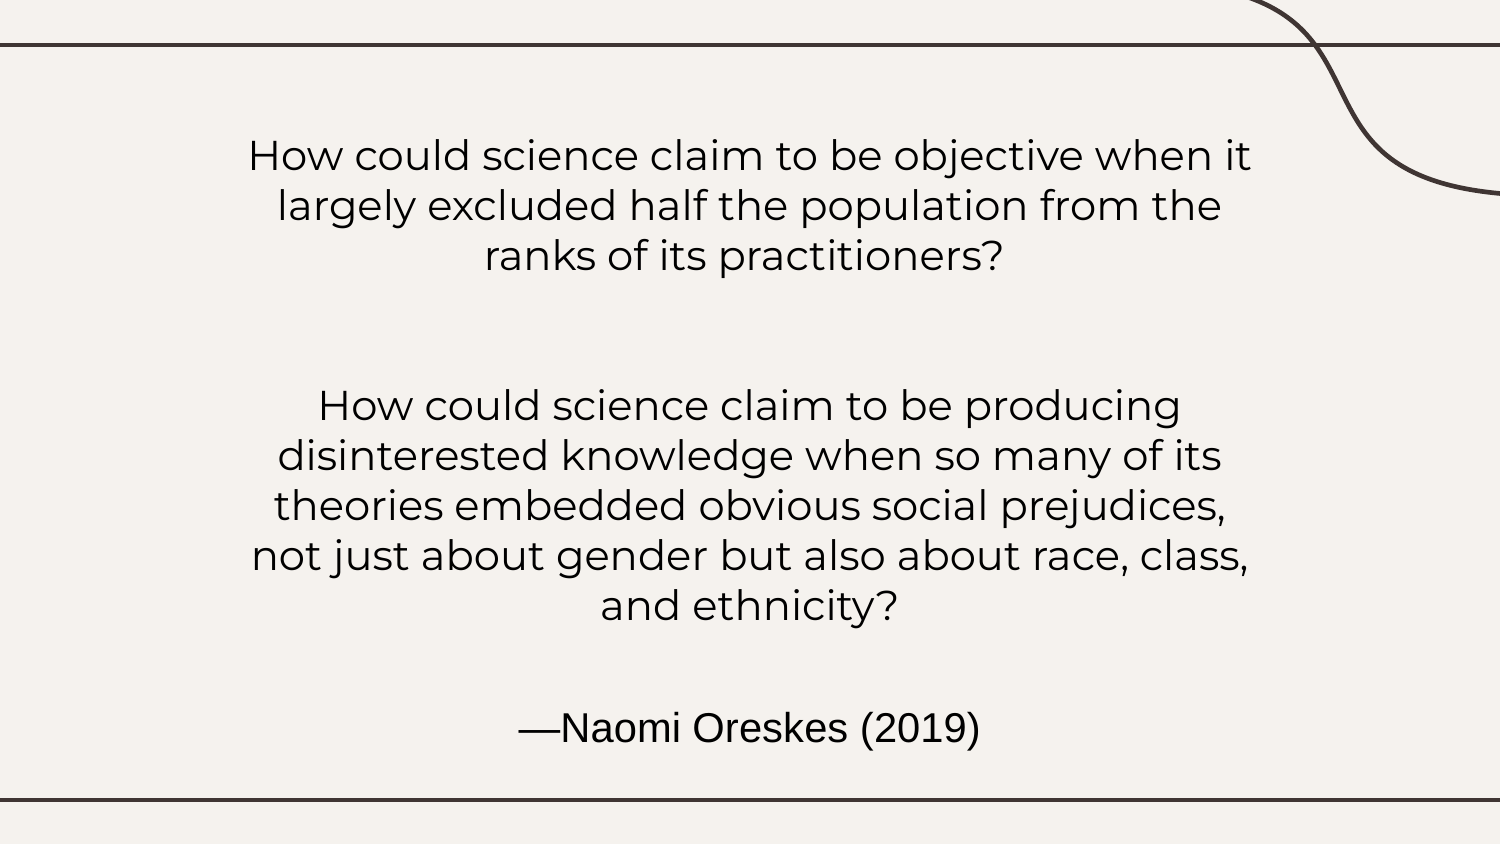

How could science claim to be objective when it largely excluded half the population from the ranks of its practitioners?

How could science claim to be producing disinterested knowledge when so many of its theories embedded obvious social prejudices, not just about gender but also about race, class, and ethnicity?
# —Naomi Oreskes (2019)